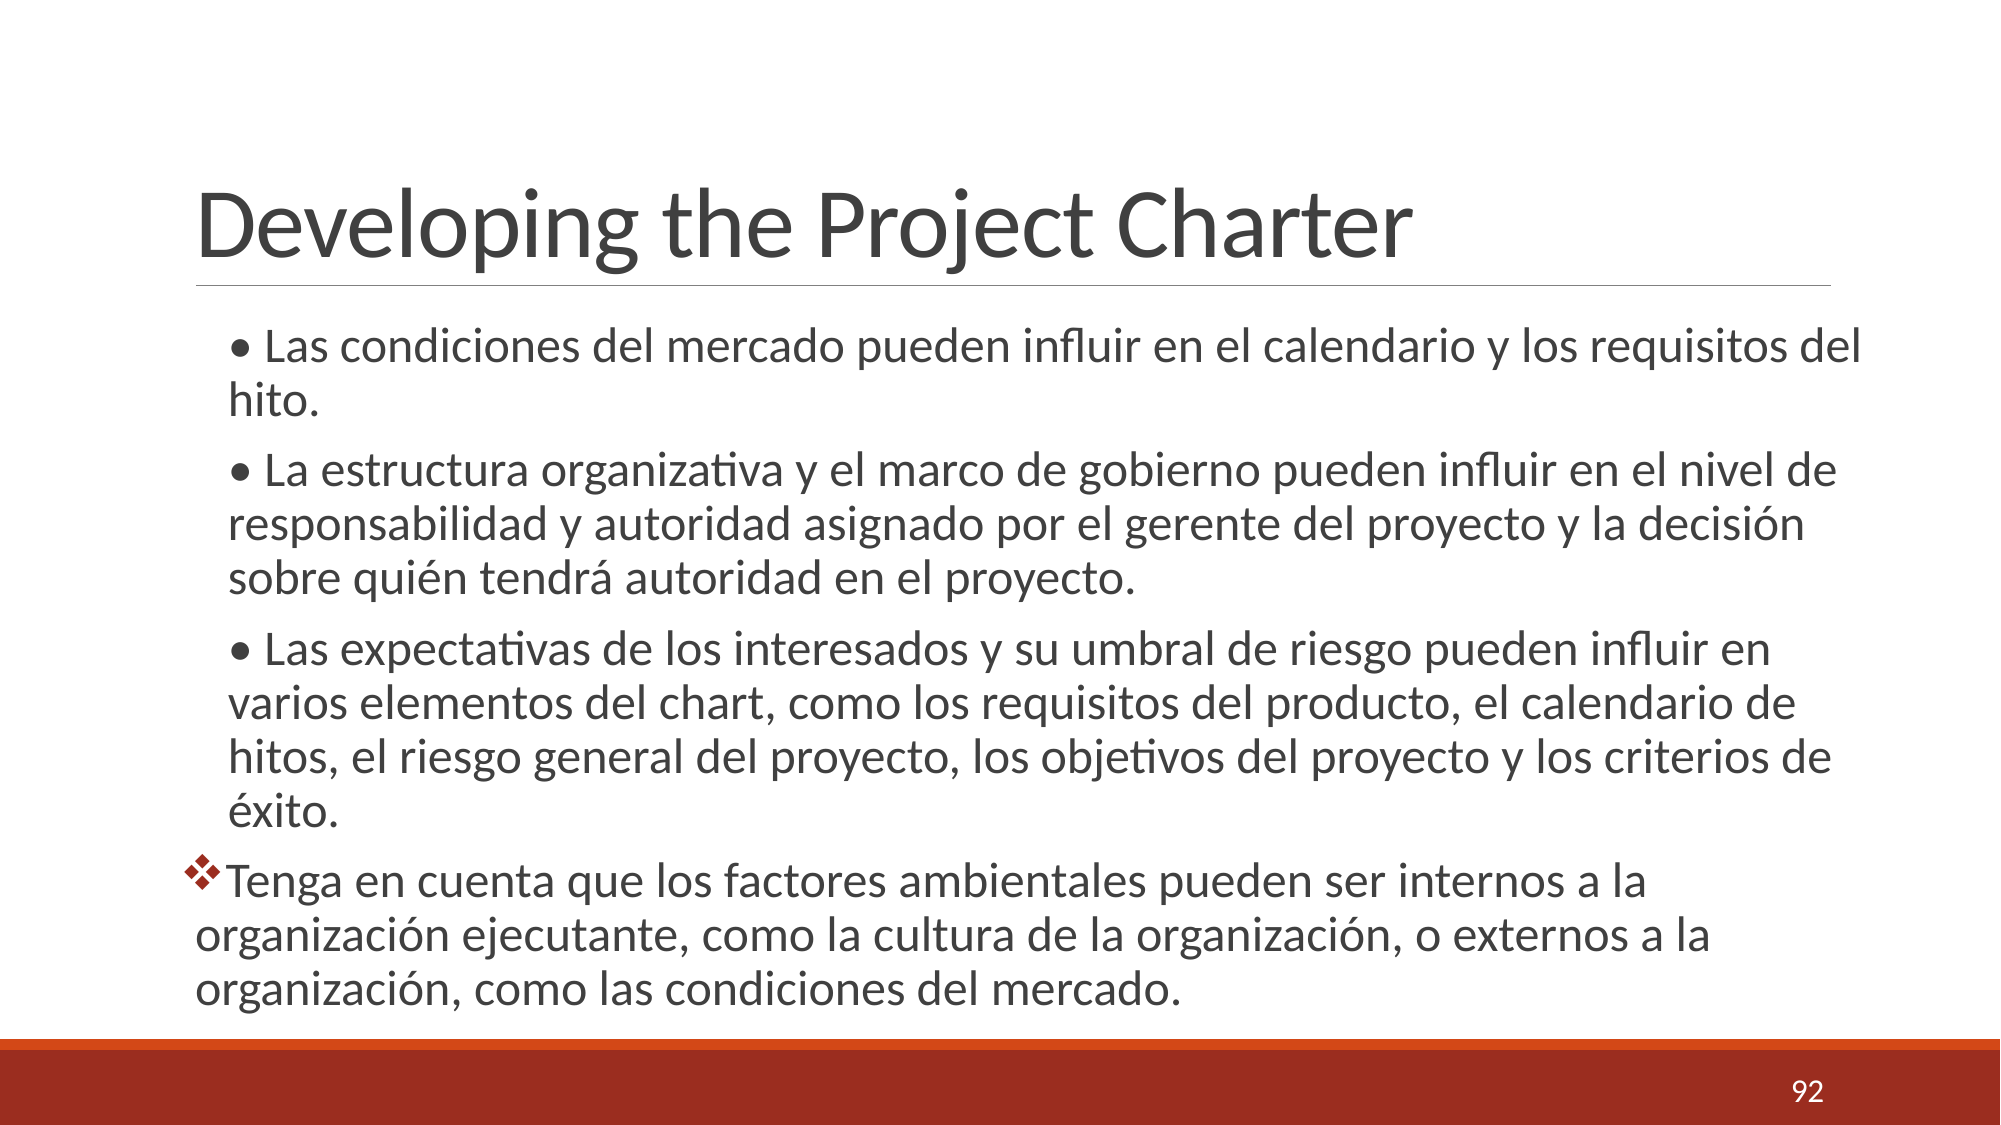

# Developing the Project Charter
• Las condiciones del mercado pueden influir en el calendario y los requisitos del hito.
• La estructura organizativa y el marco de gobierno pueden influir en el nivel de responsabilidad y autoridad asignado por el gerente del proyecto y la decisión sobre quién tendrá autoridad en el proyecto.
• Las expectativas de los interesados ​​y su umbral de riesgo pueden influir en varios elementos del chart, como los requisitos del producto, el calendario de hitos, el riesgo general del proyecto, los objetivos del proyecto y los criterios de éxito.
Tenga en cuenta que los factores ambientales pueden ser internos a la organización ejecutante, como la cultura de la organización, o externos a la organización, como las condiciones del mercado.

92